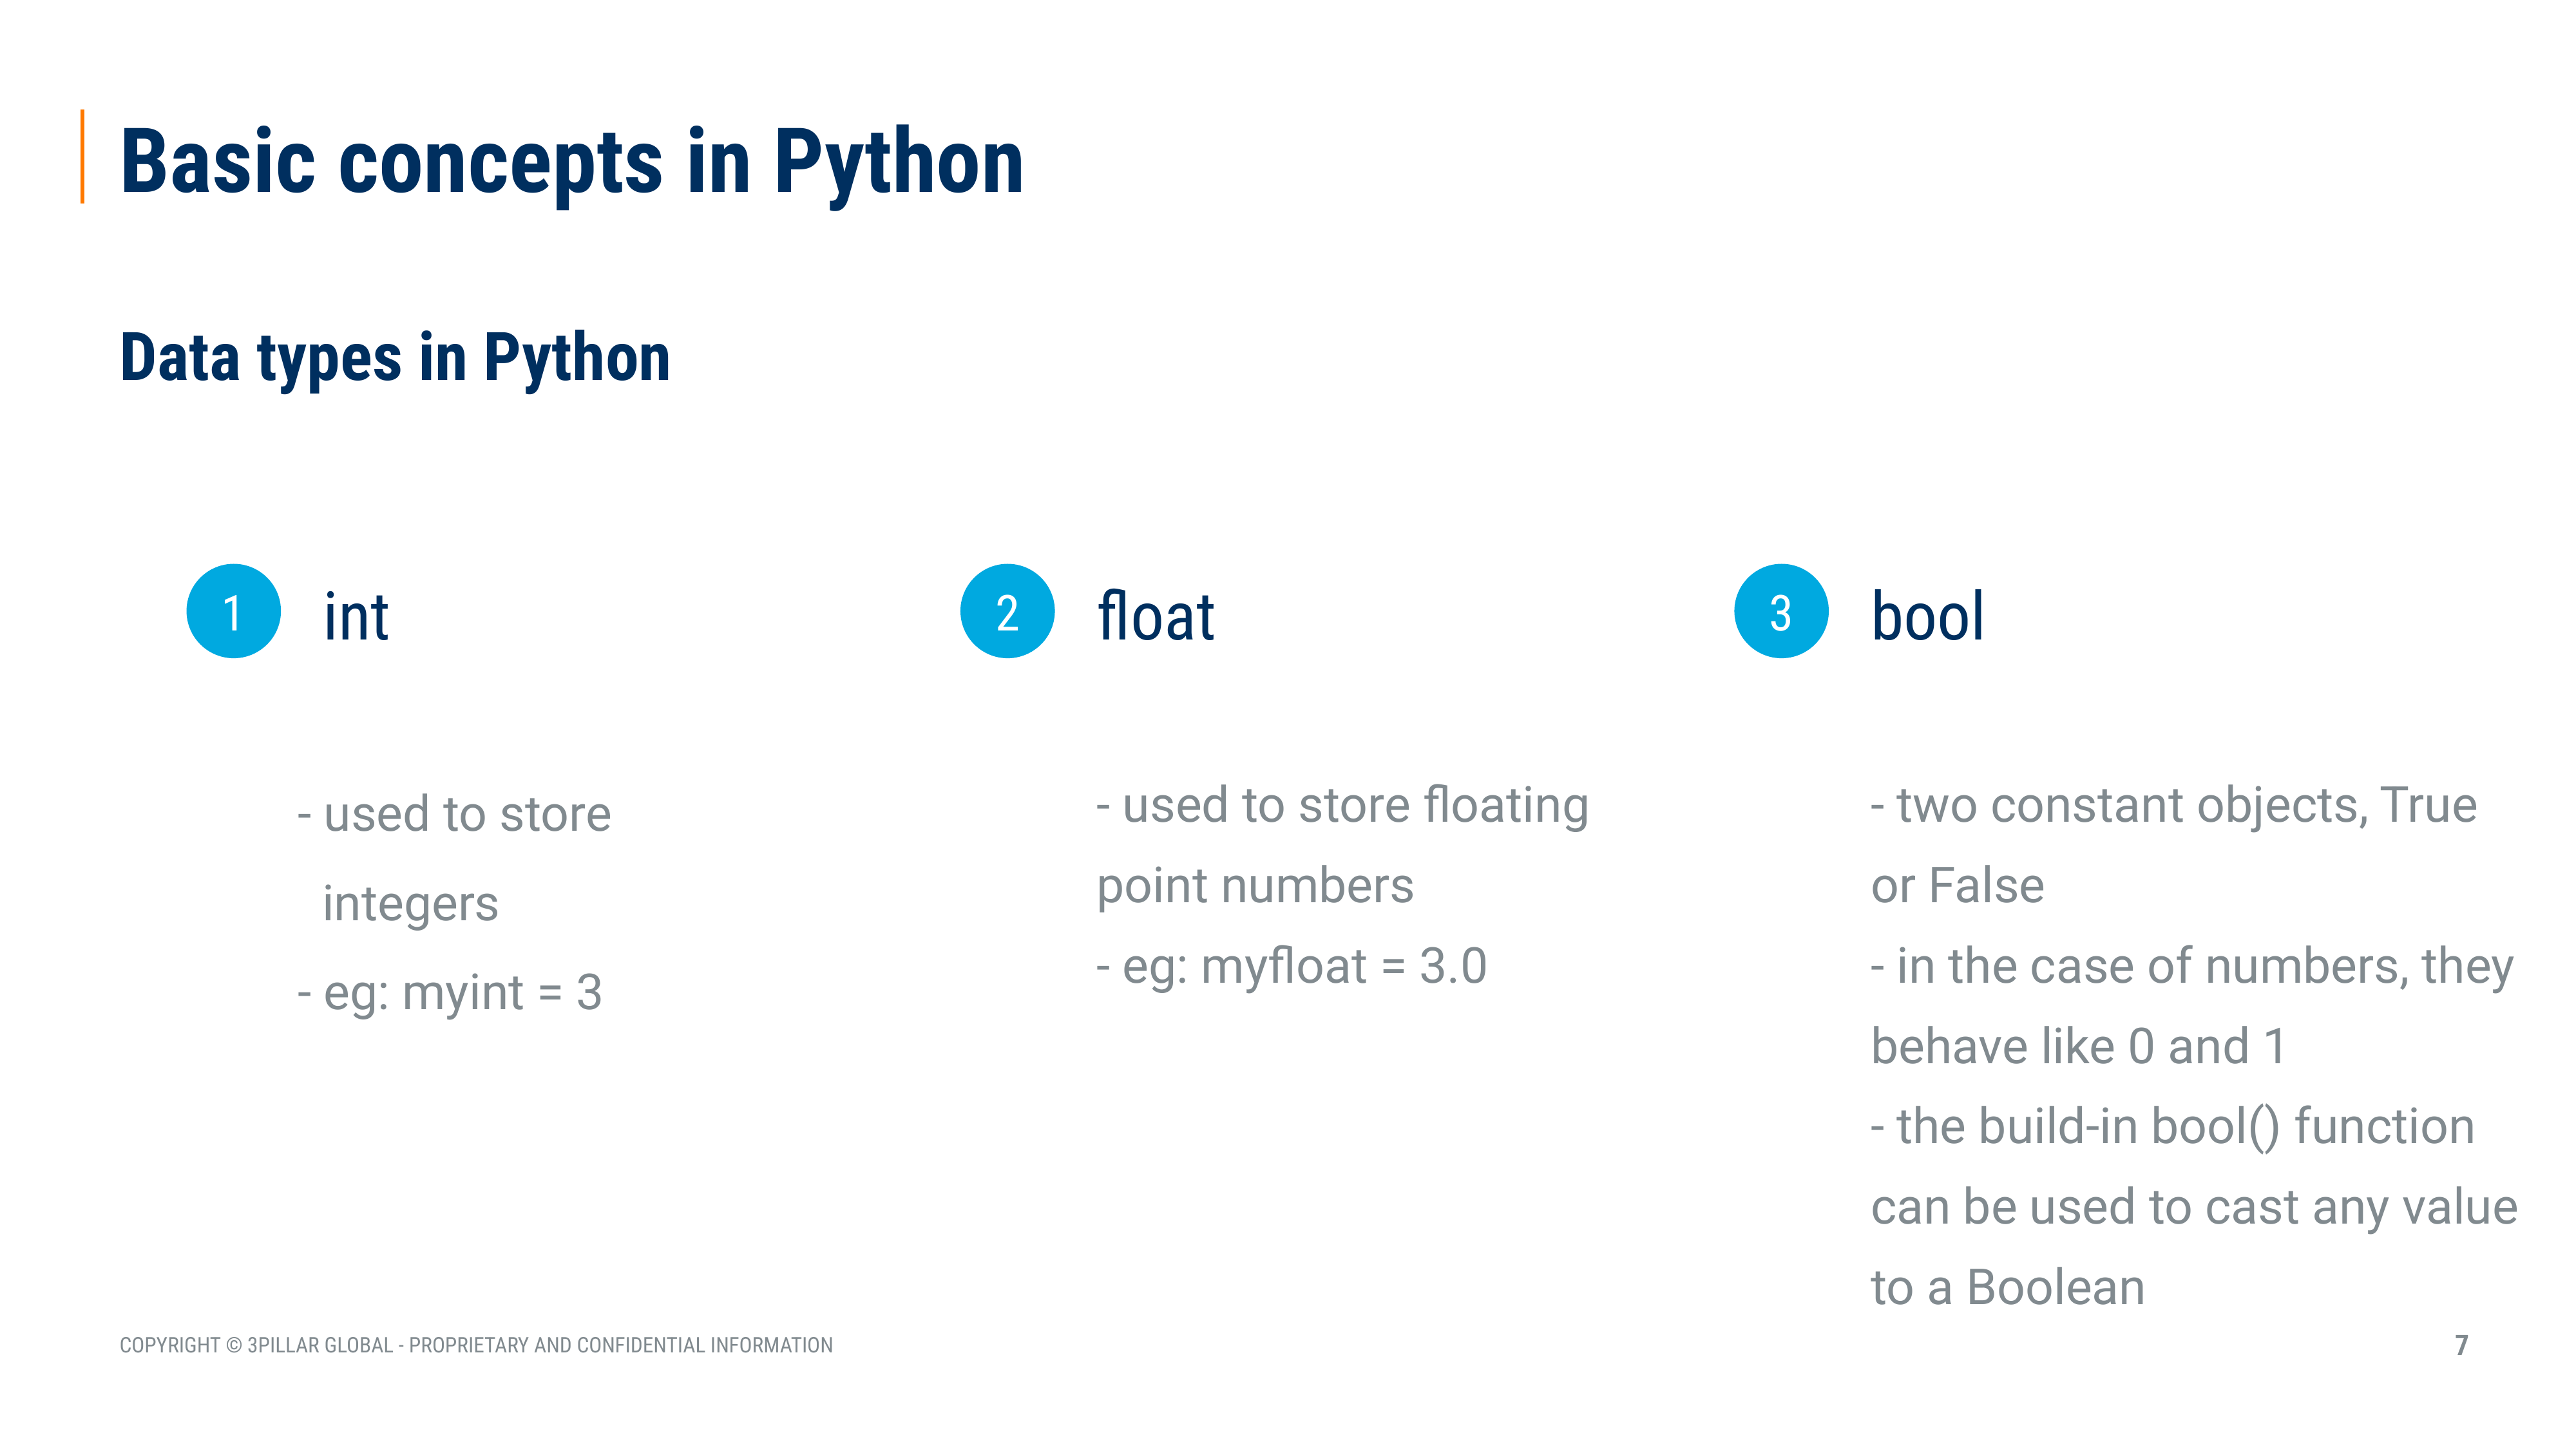

# Basic concepts in Python
Data types in Python
float
bool
int
- used to store integers
- eg: myint = 3
- used to store floating point numbers
- eg: myfloat = 3.0
- two constant objects, True or False
- in the case of numbers, they behave like 0 and 1
- the build-in bool() function can be used to cast any value to a Boolean
7